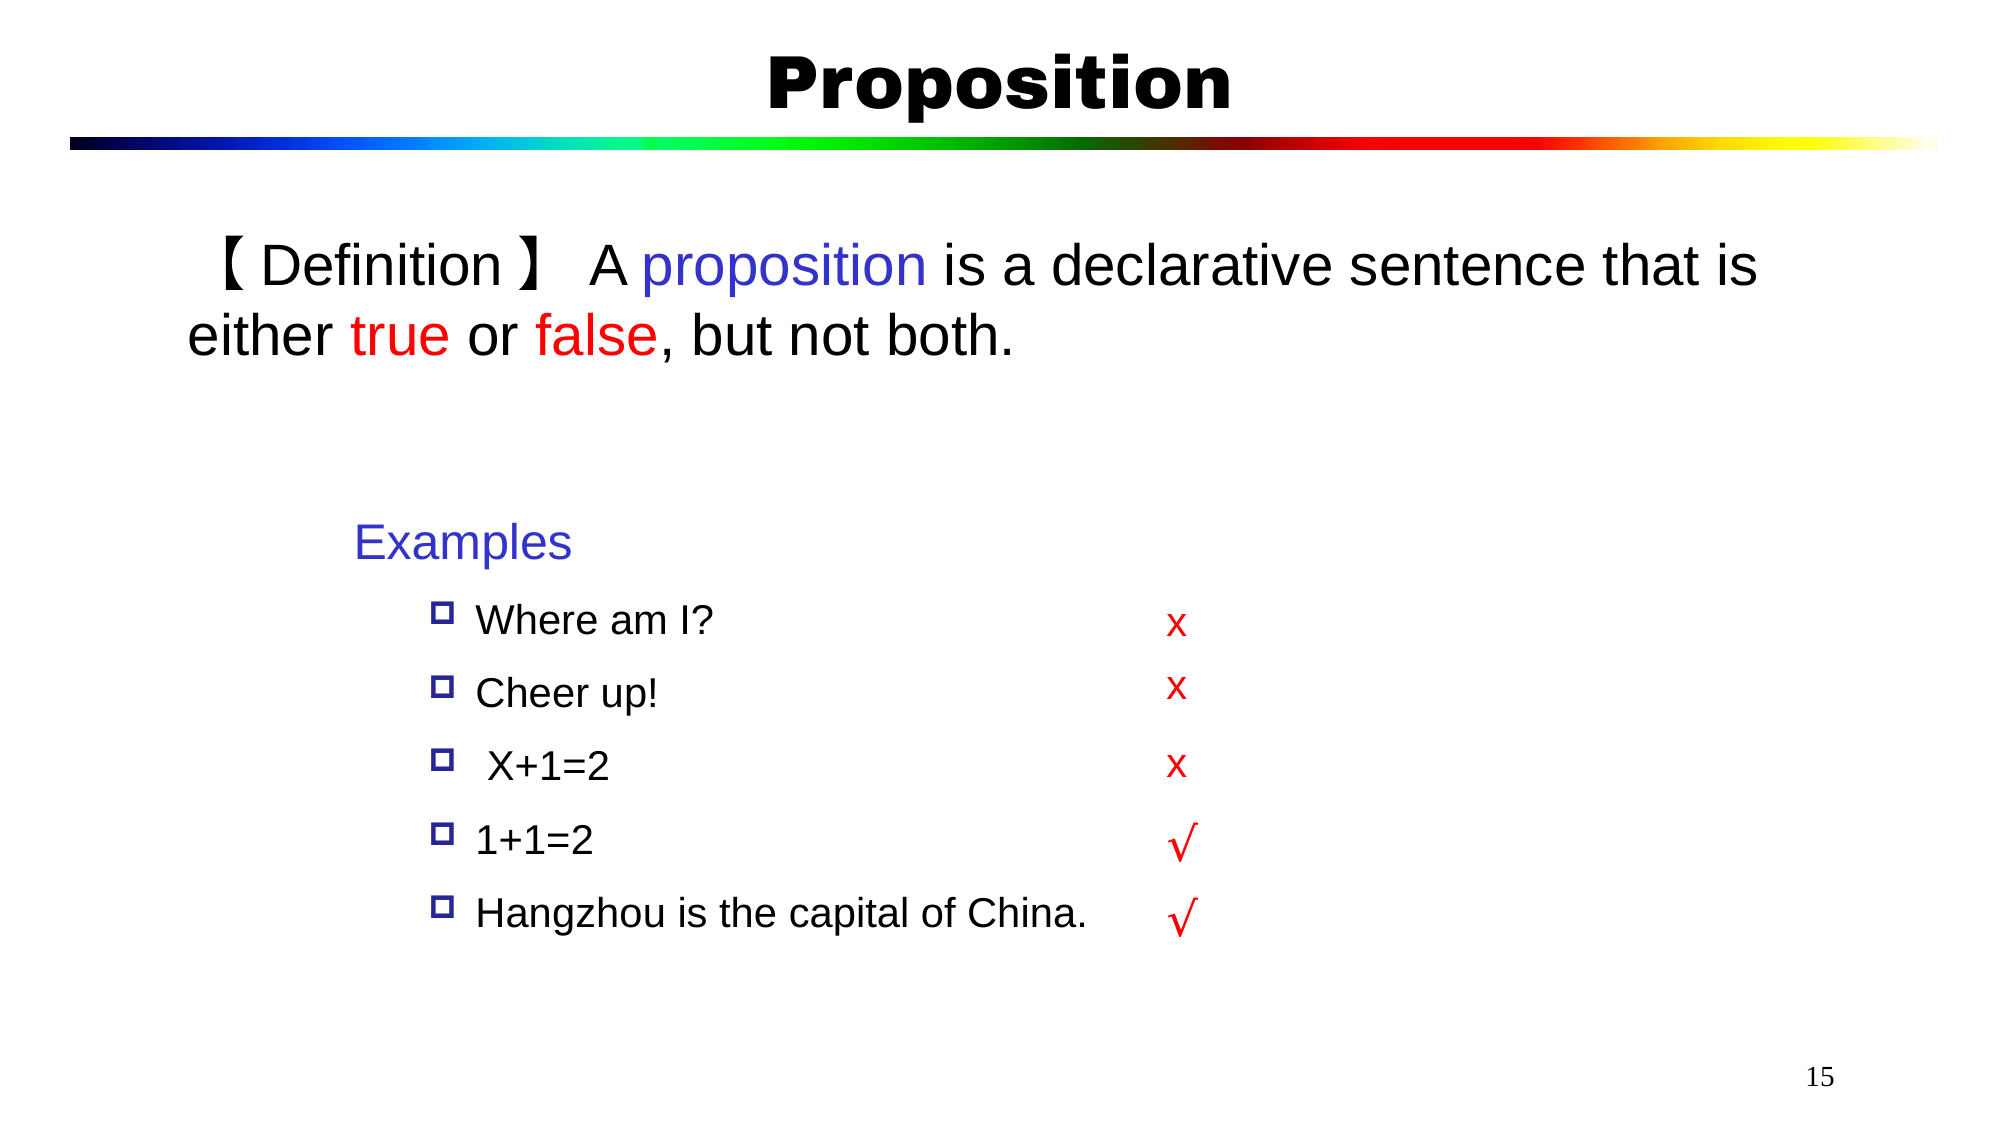

# Proposition
【Definition】A proposition is a declarative sentence that is either true or false, but not both.

Examples
Where am I?
Cheer up!
 X+1=2
1+1=2
Hangzhou is the capital of China.
x
x
x
√
√
15